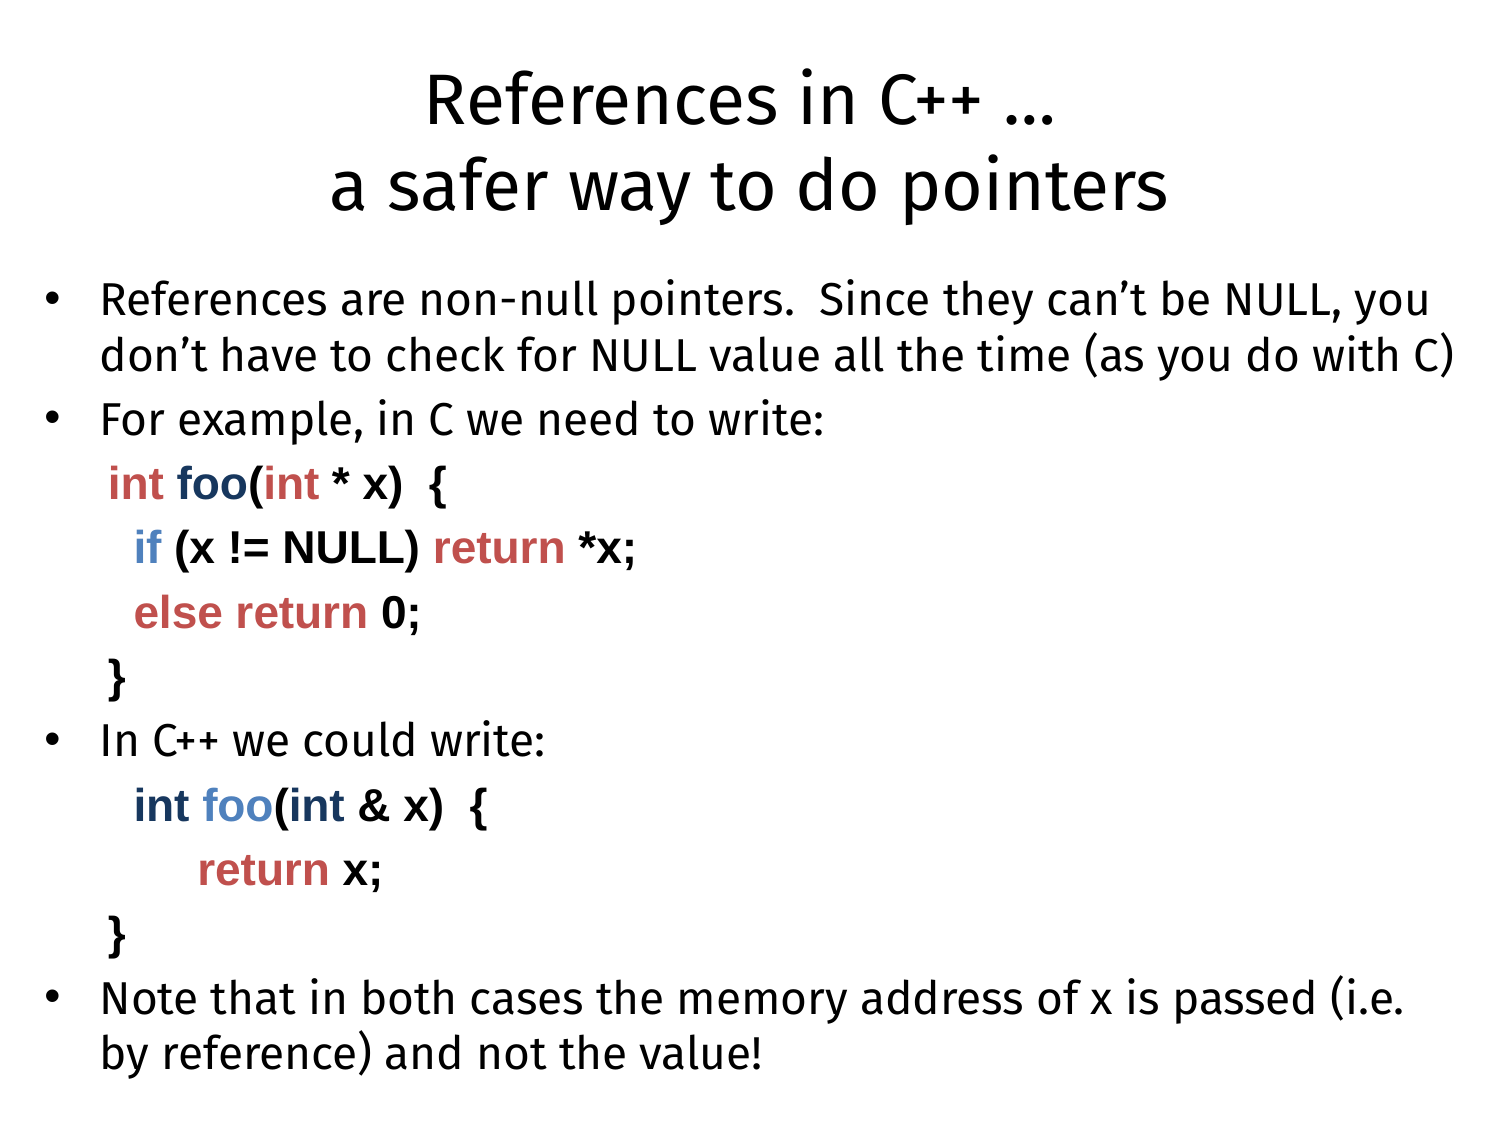

References in C++ …
a safer way to do pointers
References are non-null pointers.  Since they can’t be NULL, you don’t have to check for NULL value all the time (as you do with C)
For example, in C we need to write:
     int foo(int * x)  {
       if (x != NULL) return *x;
       else return 0;
     }
In C++ we could write:
       int foo(int & x)  {
            return x;
     }
Note that in both cases the memory address of x is passed (i.e. by reference) and not the value!